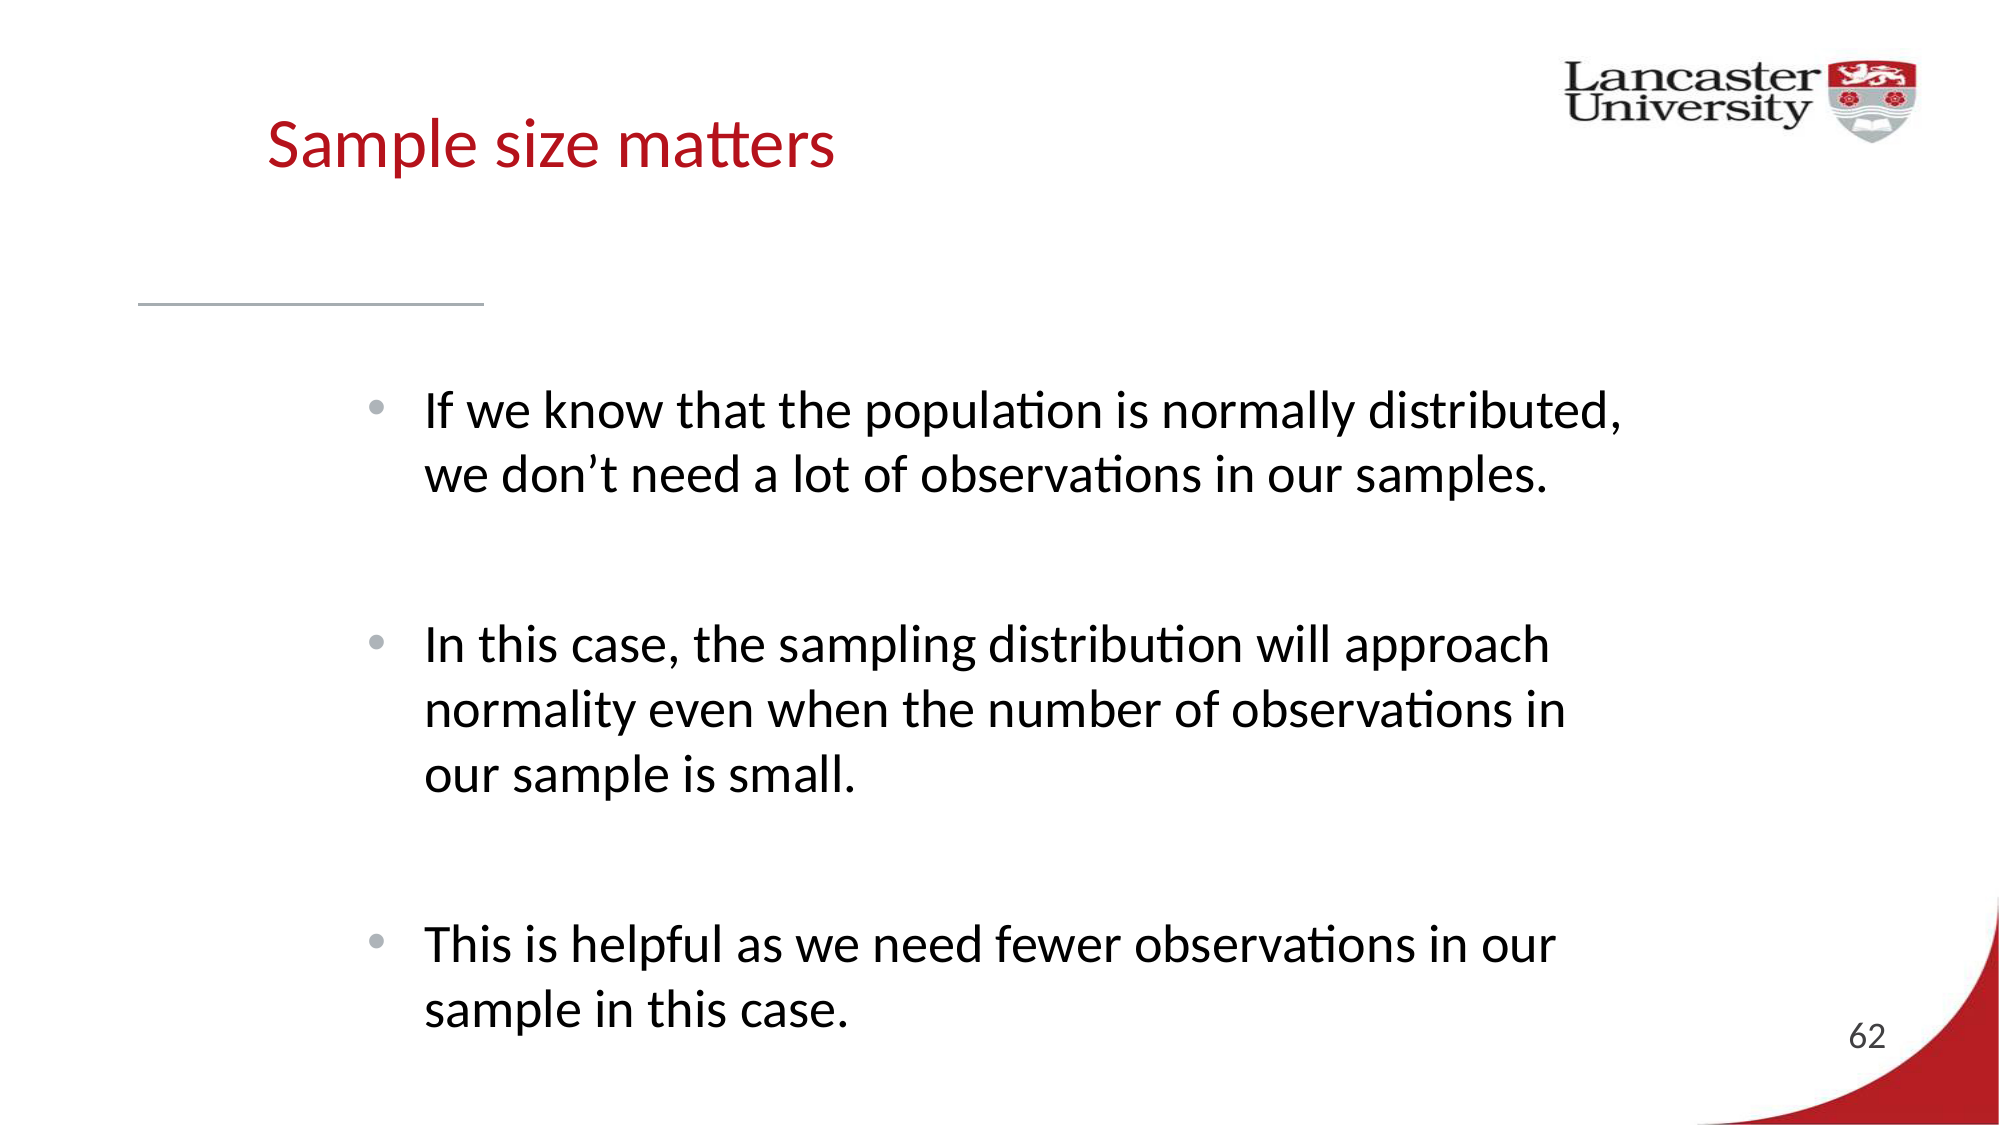

# Sample size matters
If we know that the population is normally distributed, we don’t need a lot of observations in our samples.

In this case, the sampling distribution will approach normality even when the number of observations in our sample is small.

This is helpful as we need fewer observations in our sample in this case.
62